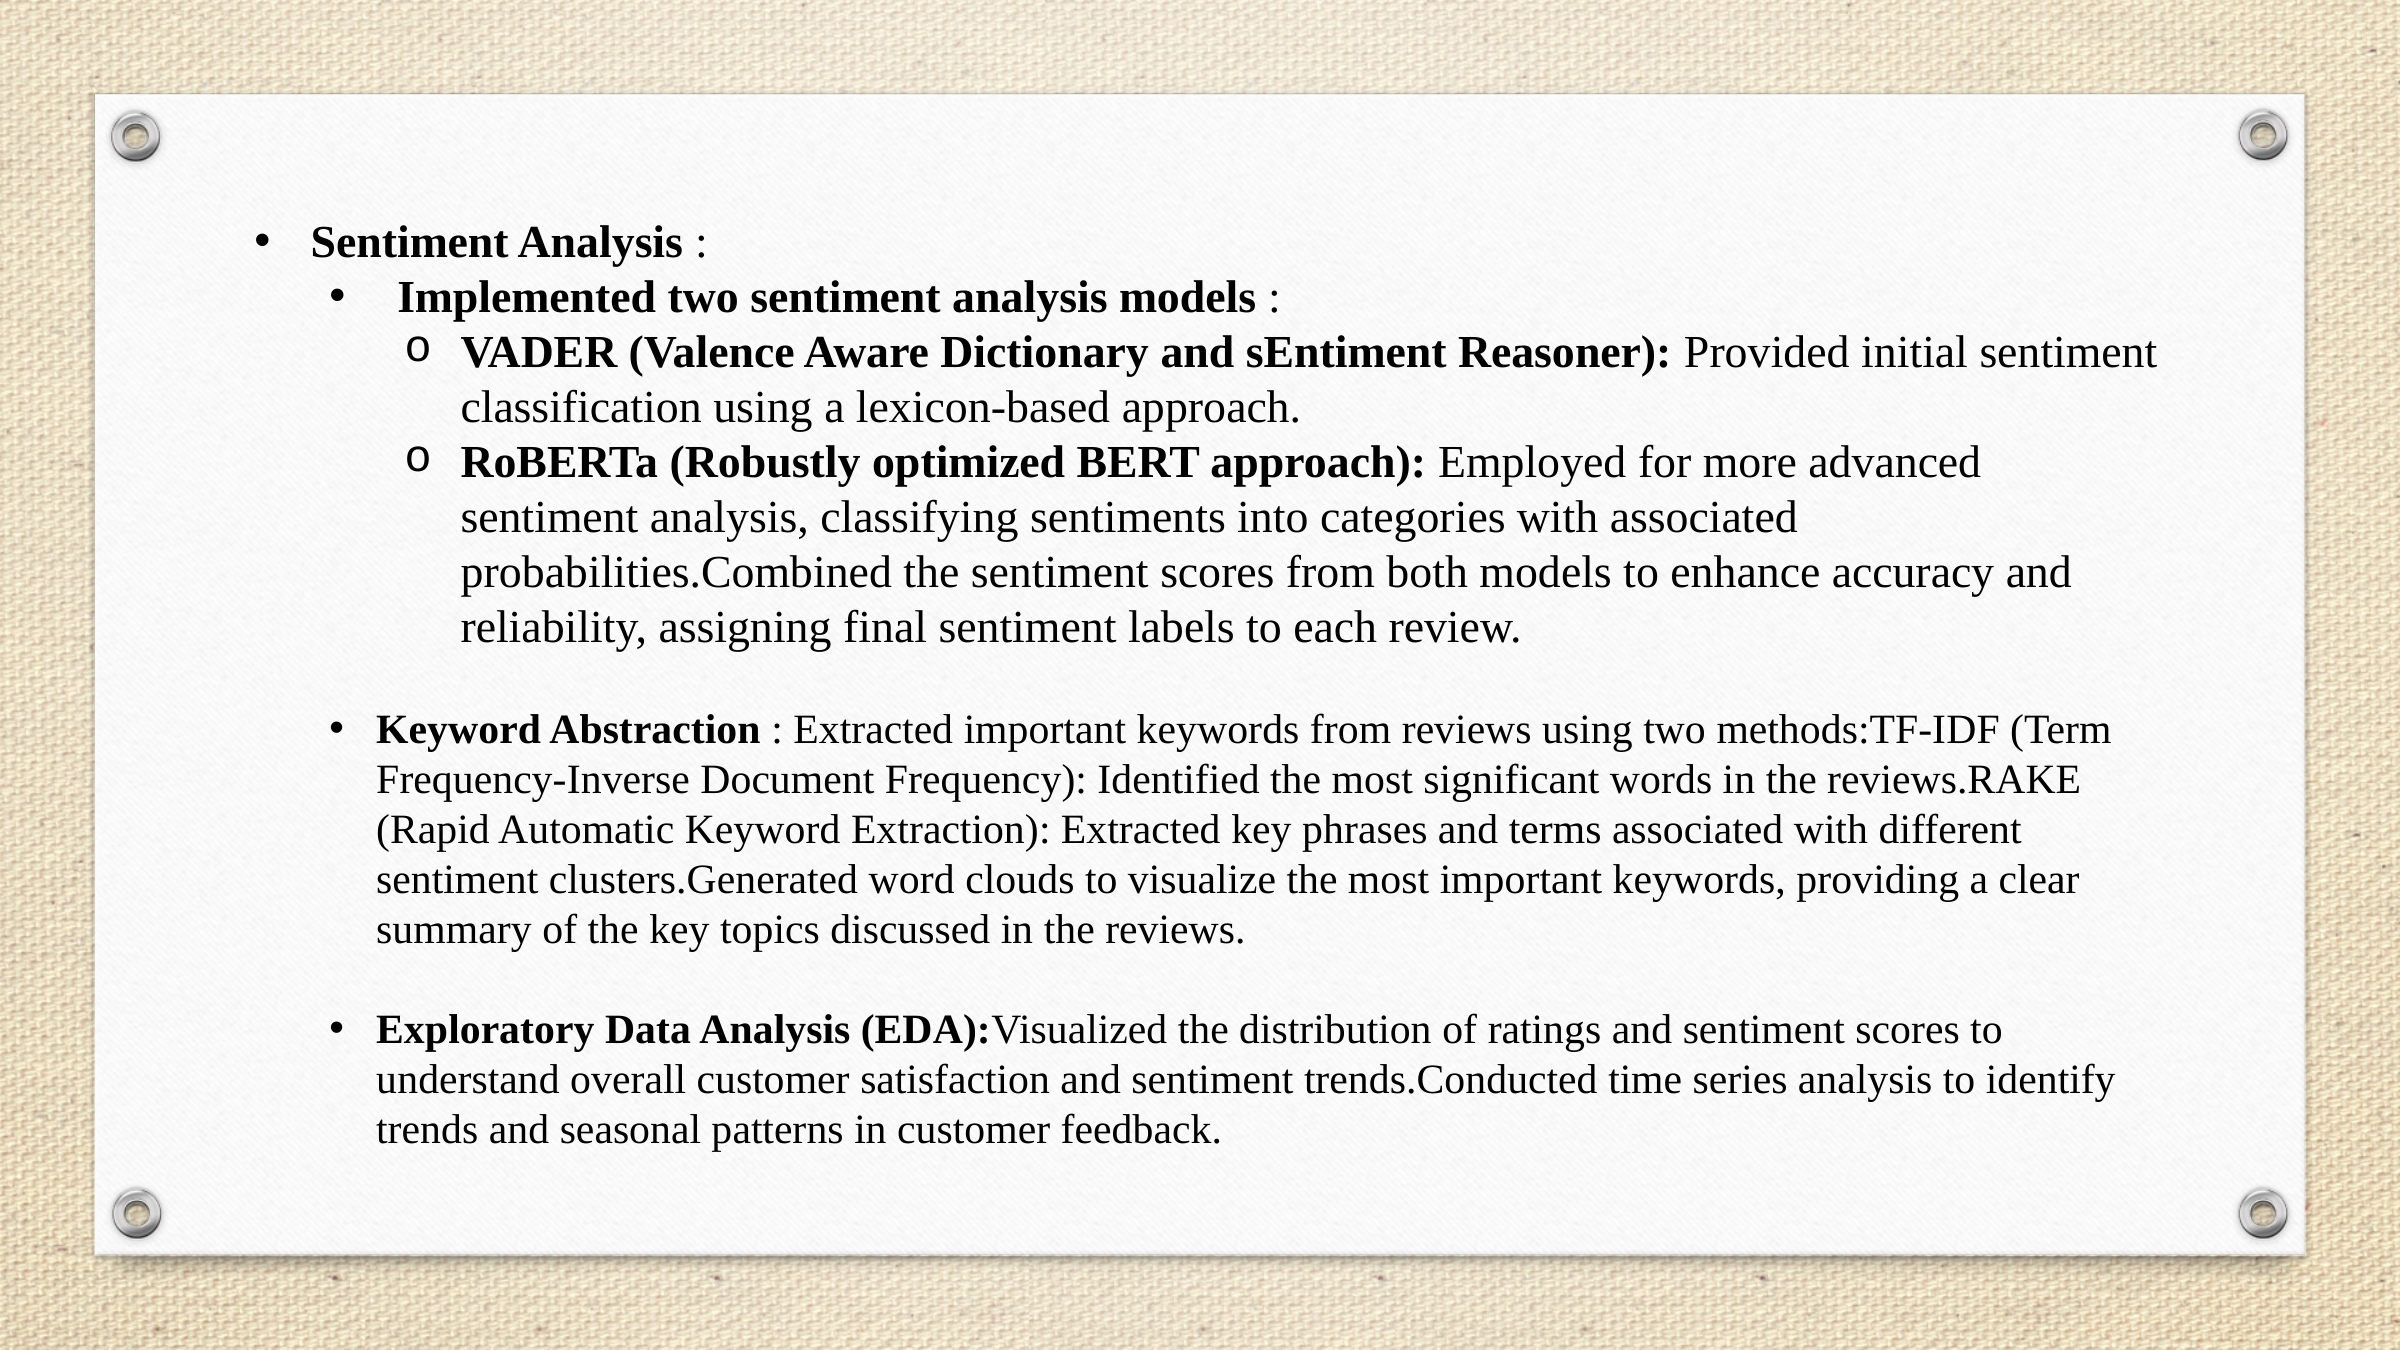

Sentiment Analysis :
 Implemented two sentiment analysis models :
VADER (Valence Aware Dictionary and sEntiment Reasoner): Provided initial sentiment classification using a lexicon-based approach.
RoBERTa (Robustly optimized BERT approach): Employed for more advanced sentiment analysis, classifying sentiments into categories with associated probabilities.Combined the sentiment scores from both models to enhance accuracy and reliability, assigning final sentiment labels to each review.

Keyword Abstraction : Extracted important keywords from reviews using two methods:TF-IDF (Term Frequency-Inverse Document Frequency): Identified the most significant words in the reviews.RAKE (Rapid Automatic Keyword Extraction): Extracted key phrases and terms associated with different sentiment clusters.Generated word clouds to visualize the most important keywords, providing a clear summary of the key topics discussed in the reviews.

Exploratory Data Analysis (EDA):Visualized the distribution of ratings and sentiment scores to understand overall customer satisfaction and sentiment trends.Conducted time series analysis to identify trends and seasonal patterns in customer feedback.